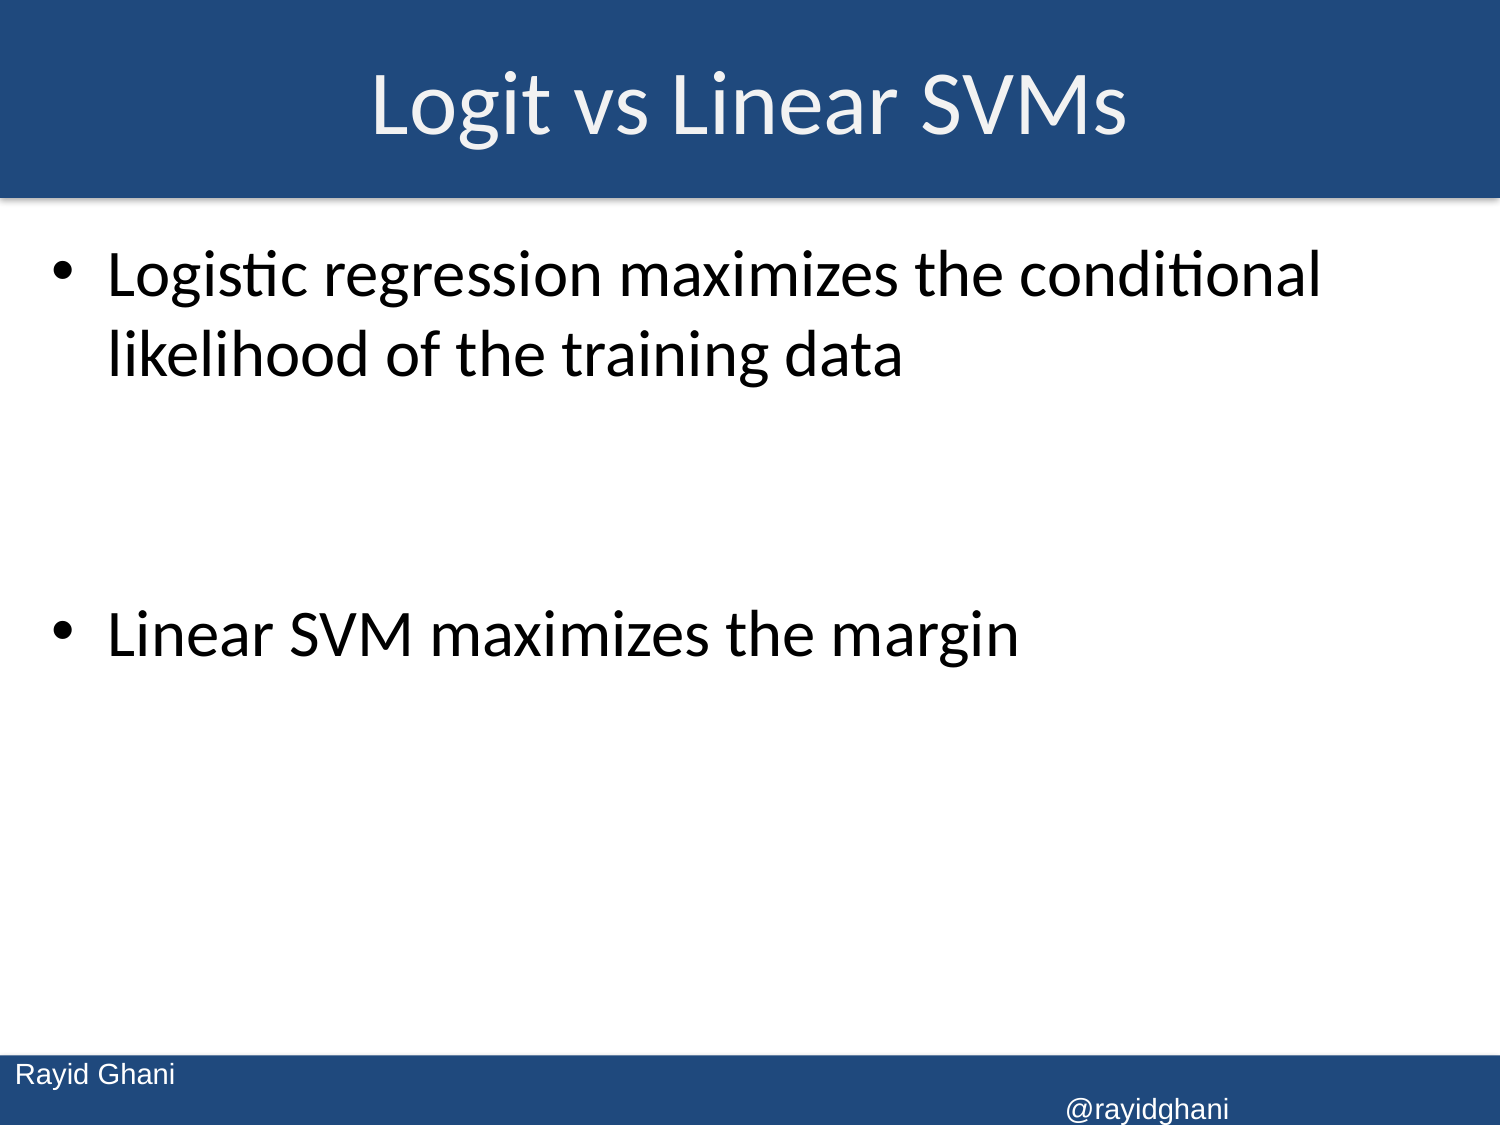

# Logit vs Linear SVMs
Logistic regression maximizes the conditional likelihood of the training data

Linear SVM maximizes the margin